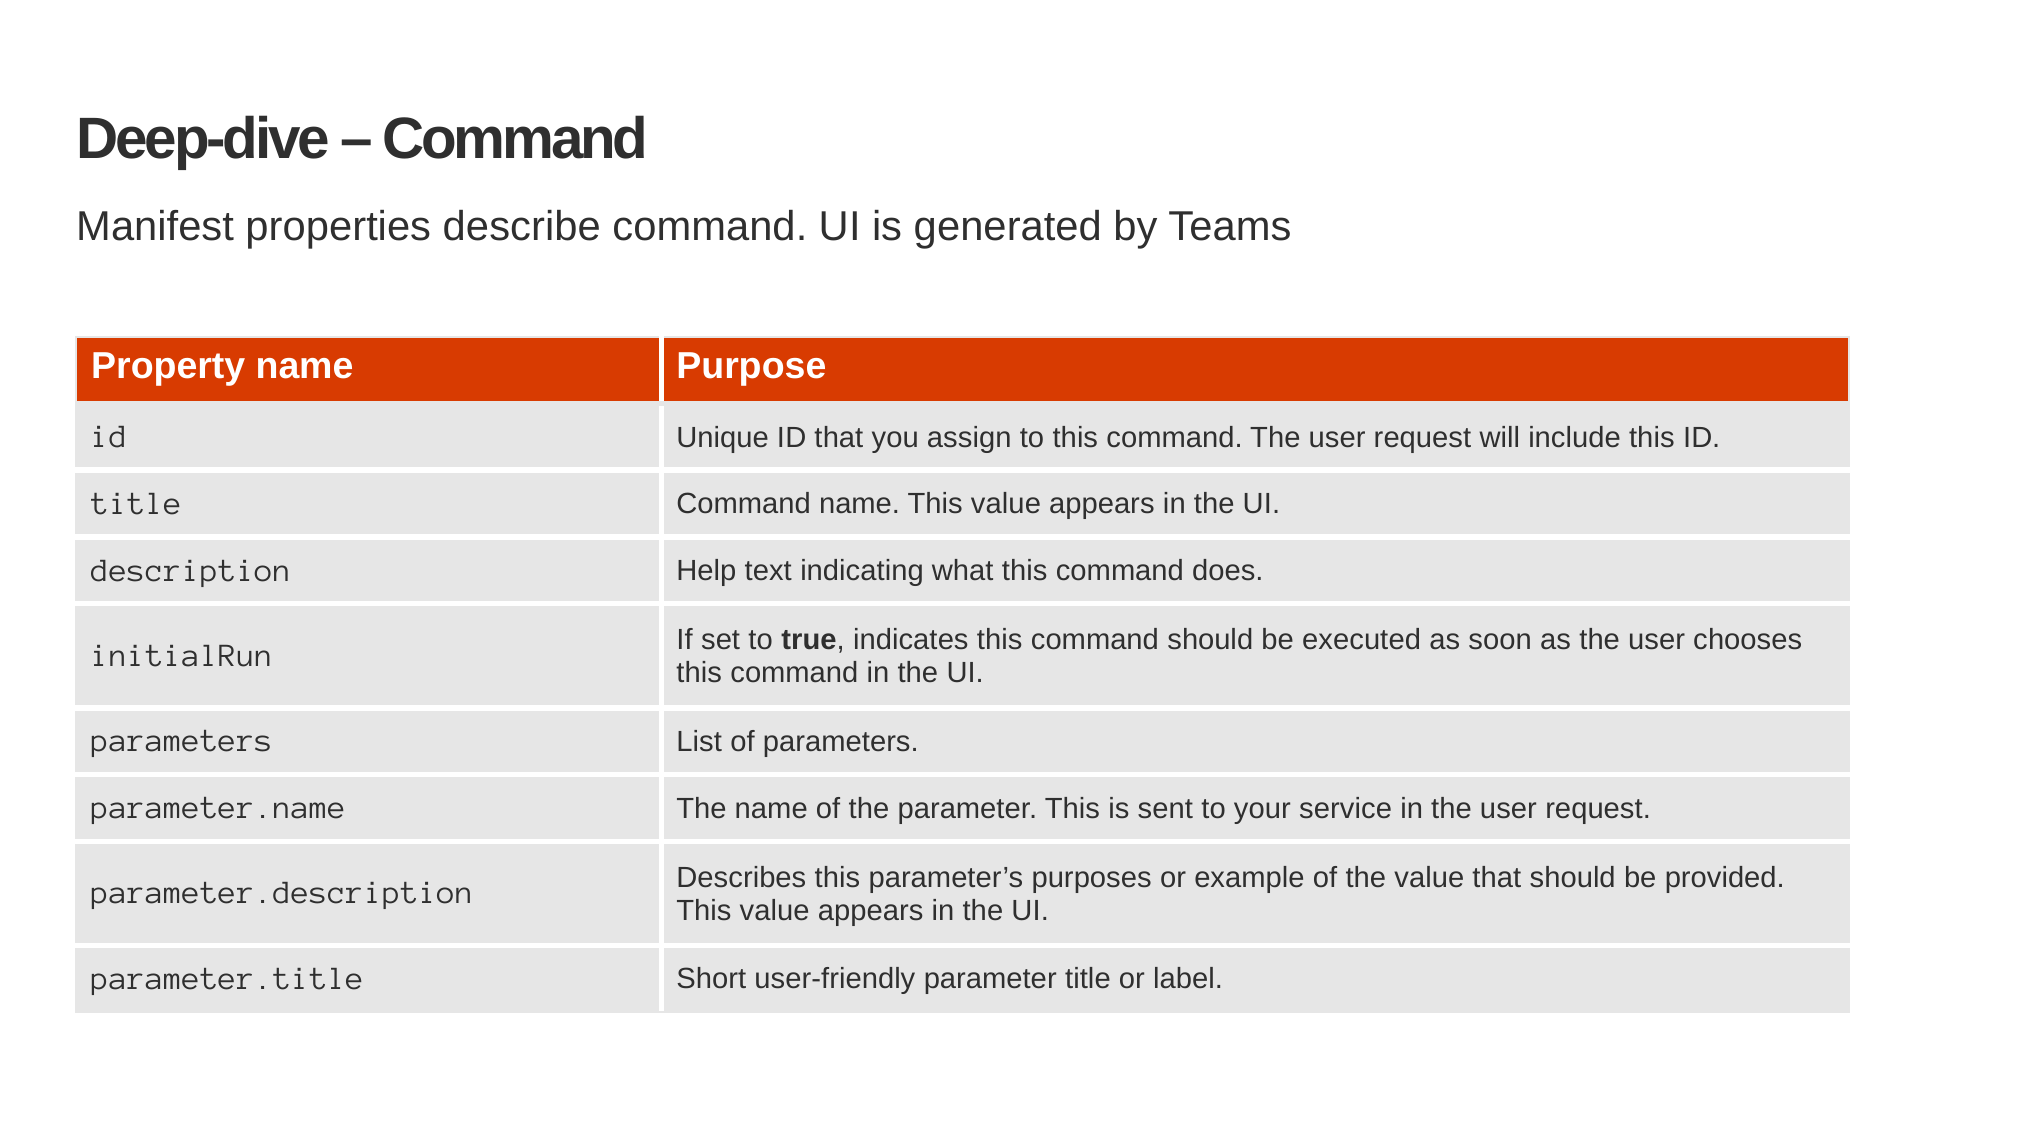

# Deep-dive – Command
Manifest properties describe command. UI is generated by Teams
| Property name | Purpose |
| --- | --- |
| id | Unique ID that you assign to this command. The user request will include this ID. |
| title | Command name. This value appears in the UI. |
| description | Help text indicating what this command does. |
| initialRun | If set to true, indicates this command should be executed as soon as the user chooses this command in the UI. |
| parameters | List of parameters. |
| parameter.name | The name of the parameter. This is sent to your service in the user request. |
| parameter.description | Describes this parameter’s purposes or example of the value that should be provided. This value appears in the UI. |
| parameter.title | Short user-friendly parameter title or label. |